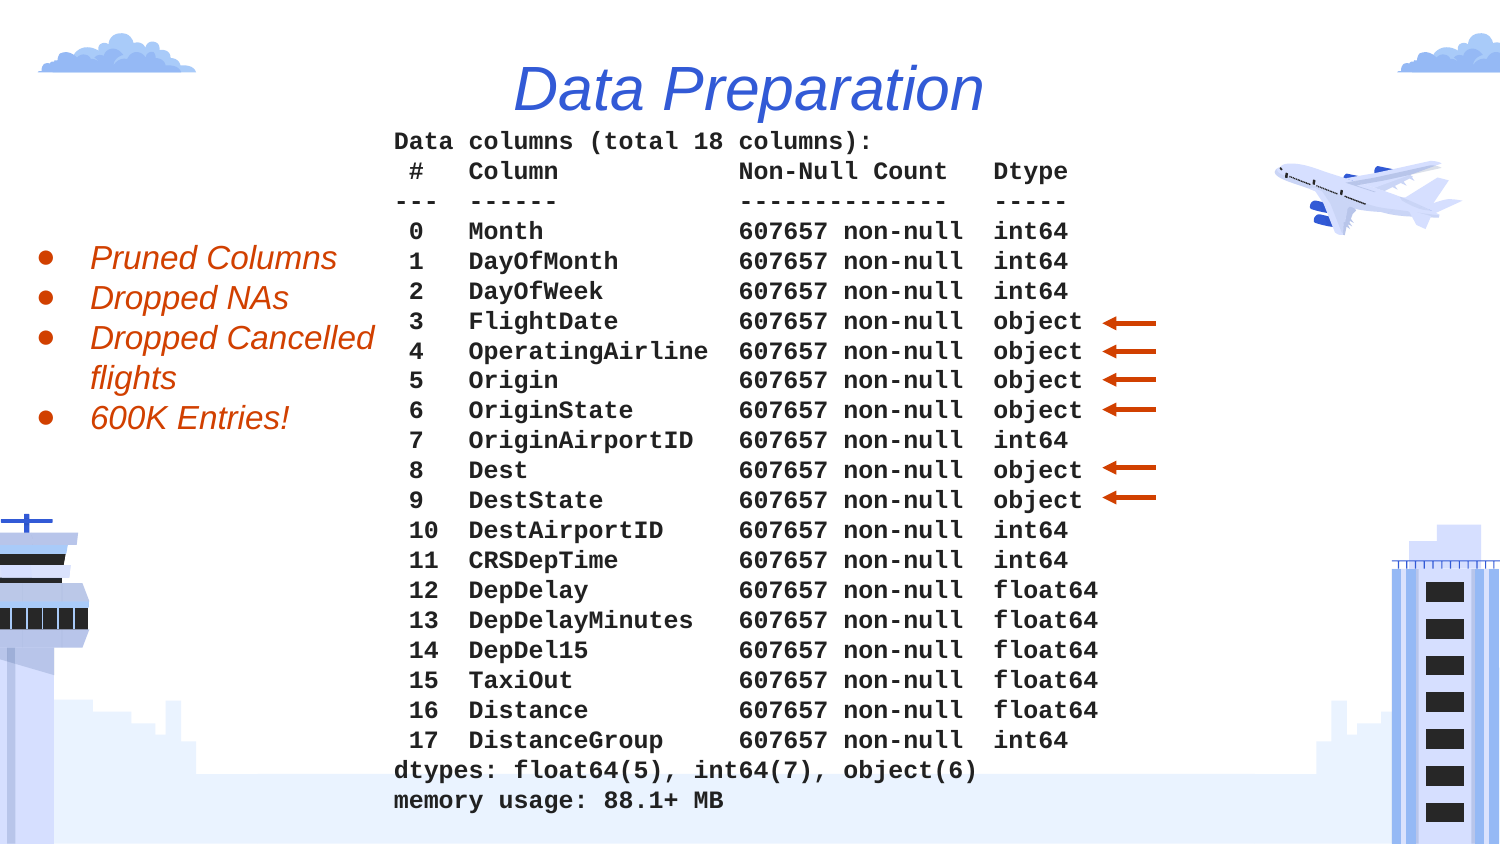

# Data Preparation
Data columns (total 18 columns):
 #   Column            Non-Null Count   Dtype
---  ------            --------------   -----
 0   Month             607657 non-null  int64
 1   DayOfMonth        607657 non-null  int64
 2   DayOfWeek         607657 non-null  int64
 3   FlightDate        607657 non-null  object
 4   OperatingAirline  607657 non-null  object
 5   Origin            607657 non-null  object
 6   OriginState       607657 non-null  object
 7   OriginAirportID   607657 non-null  int64
 8   Dest              607657 non-null  object
 9   DestState         607657 non-null  object
 10  DestAirportID     607657 non-null  int64
 11  CRSDepTime        607657 non-null  int64
 12  DepDelay          607657 non-null  float64
 13  DepDelayMinutes   607657 non-null  float64
 14  DepDel15          607657 non-null  float64
 15  TaxiOut           607657 non-null  float64
 16  Distance          607657 non-null  float64
 17  DistanceGroup     607657 non-null  int64
dtypes: float64(5), int64(7), object(6)
memory usage: 88.1+ MB

Pruned Columns
Dropped NAs
Dropped Cancelled flights
600K Entries!